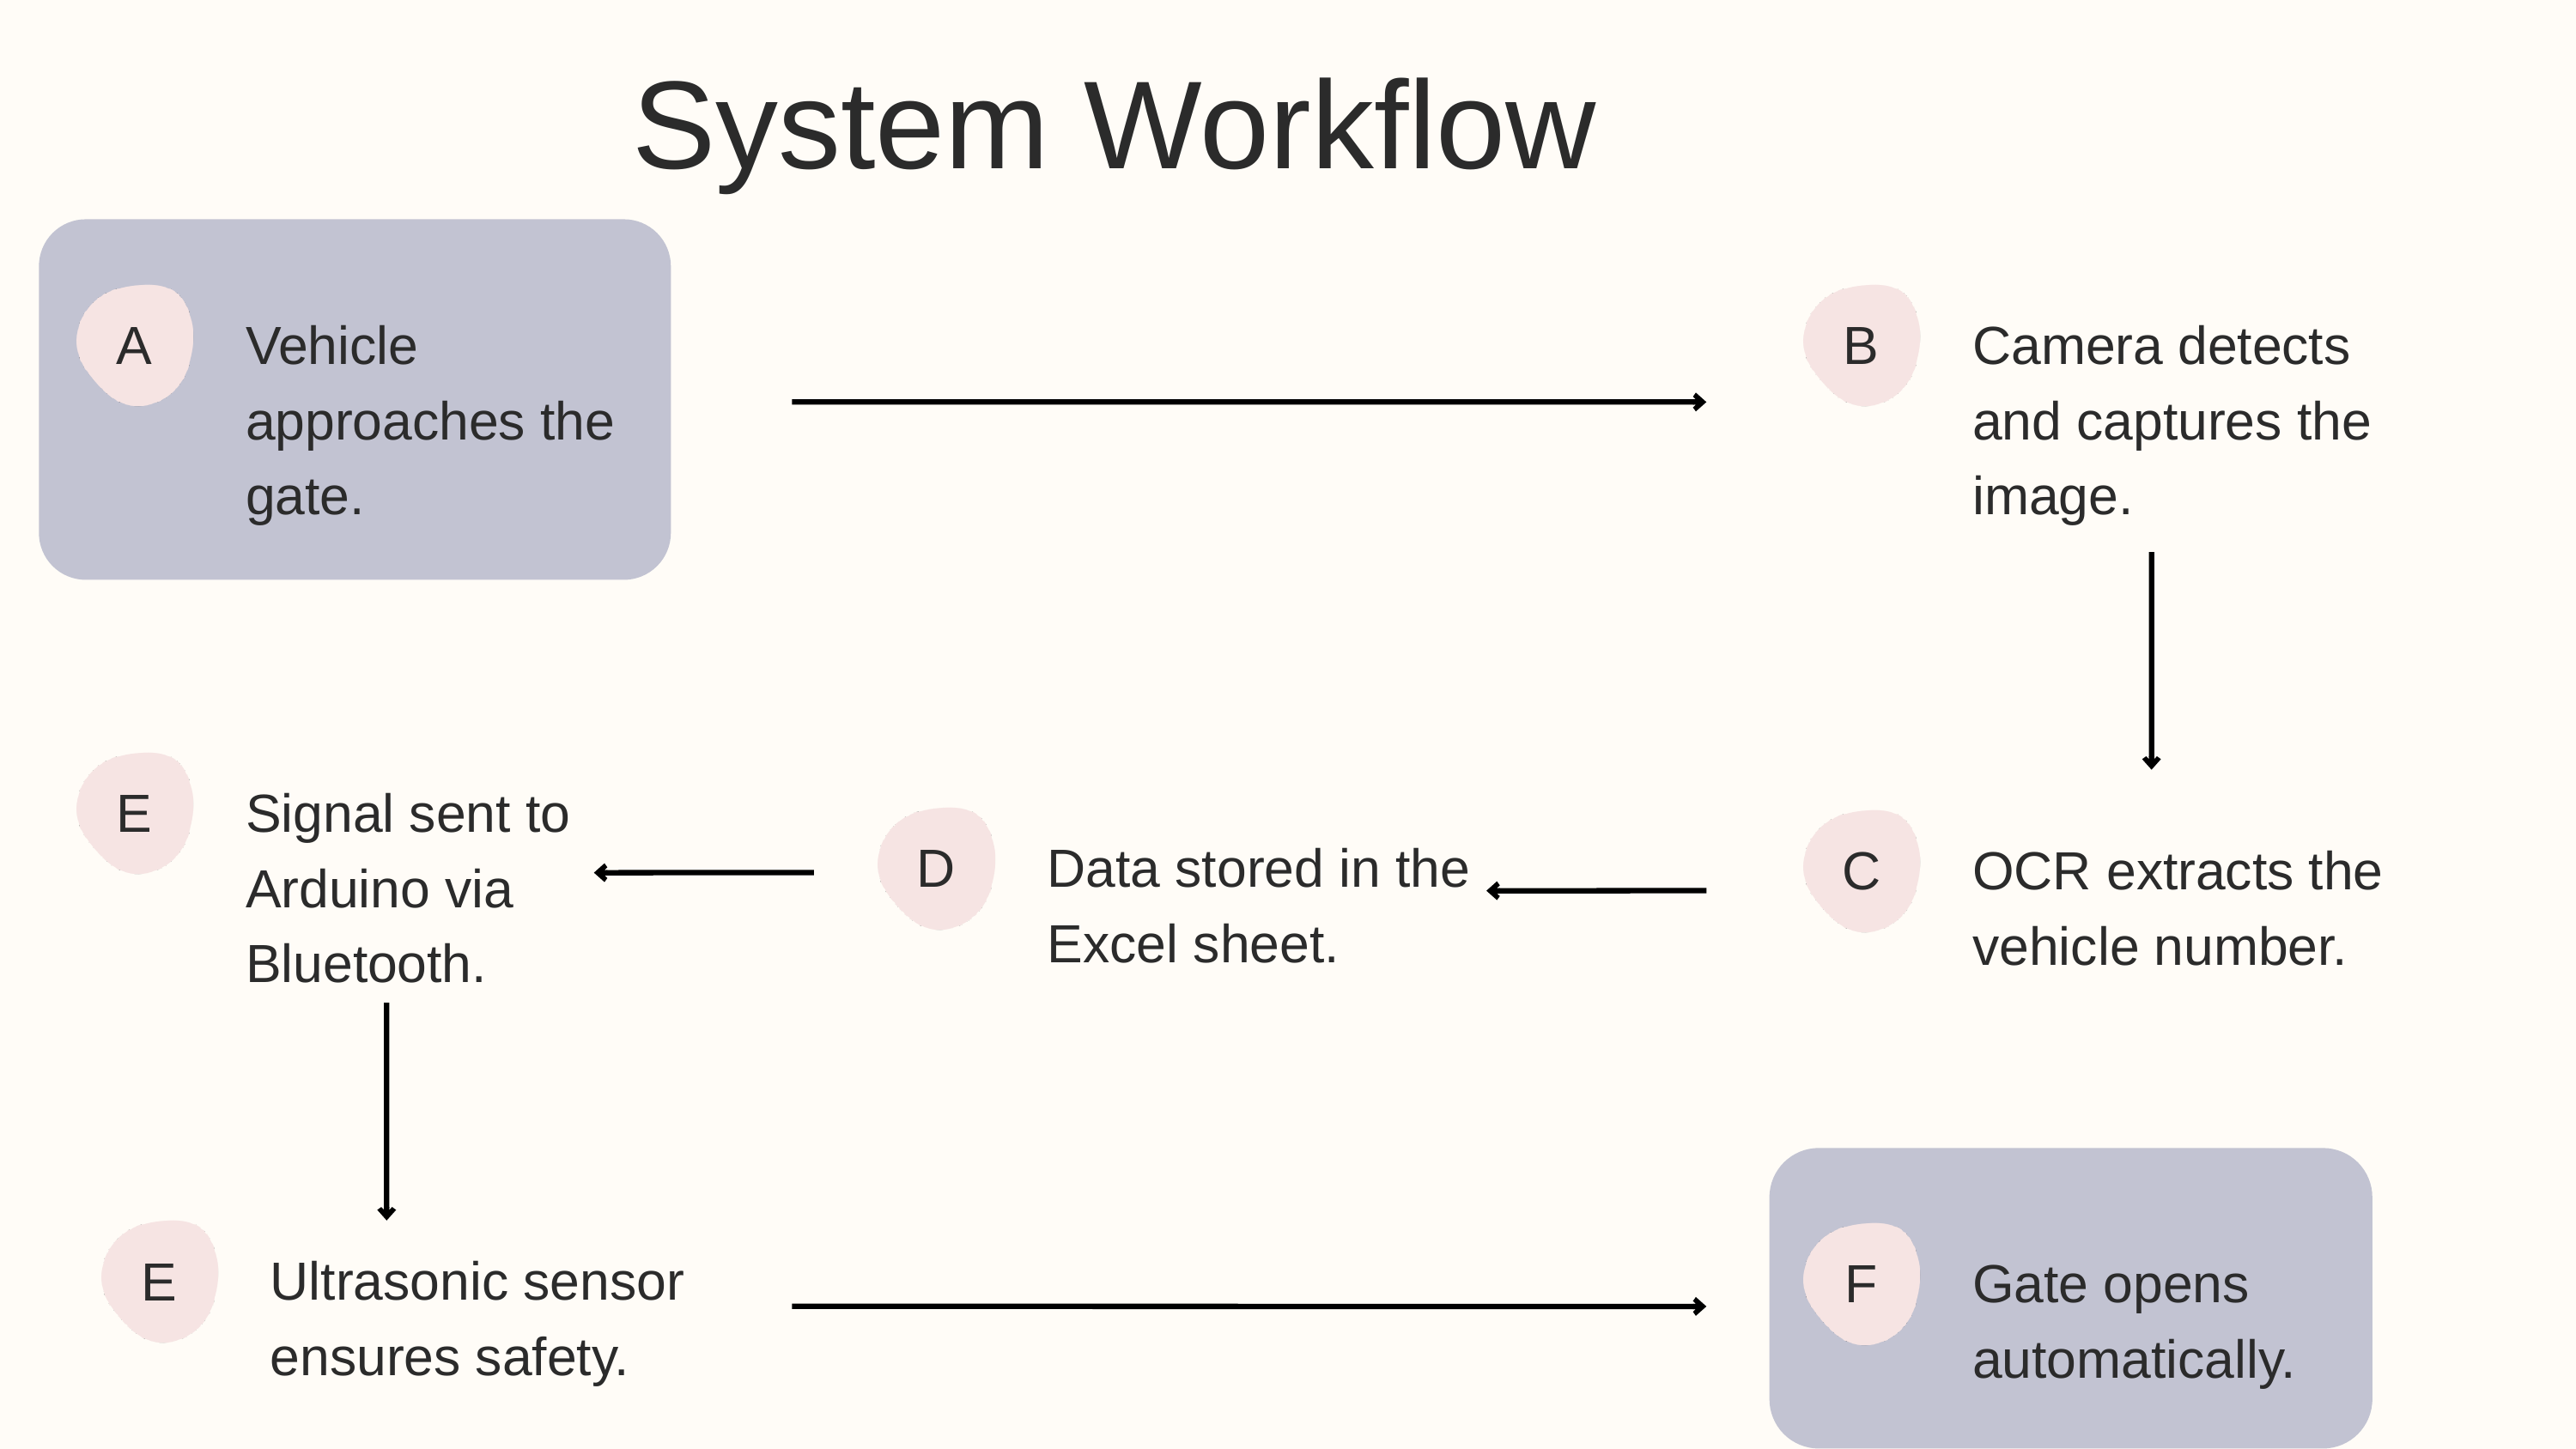

System Workflow

A
Vehicle approaches the gate.

B
Camera detects and captures the image.

E
Signal sent to Arduino via Bluetooth.

D
Data stored in the Excel sheet.

C
OCR extracts the vehicle number.

E
Ultrasonic sensor ensures safety.

F
Gate opens automatically.